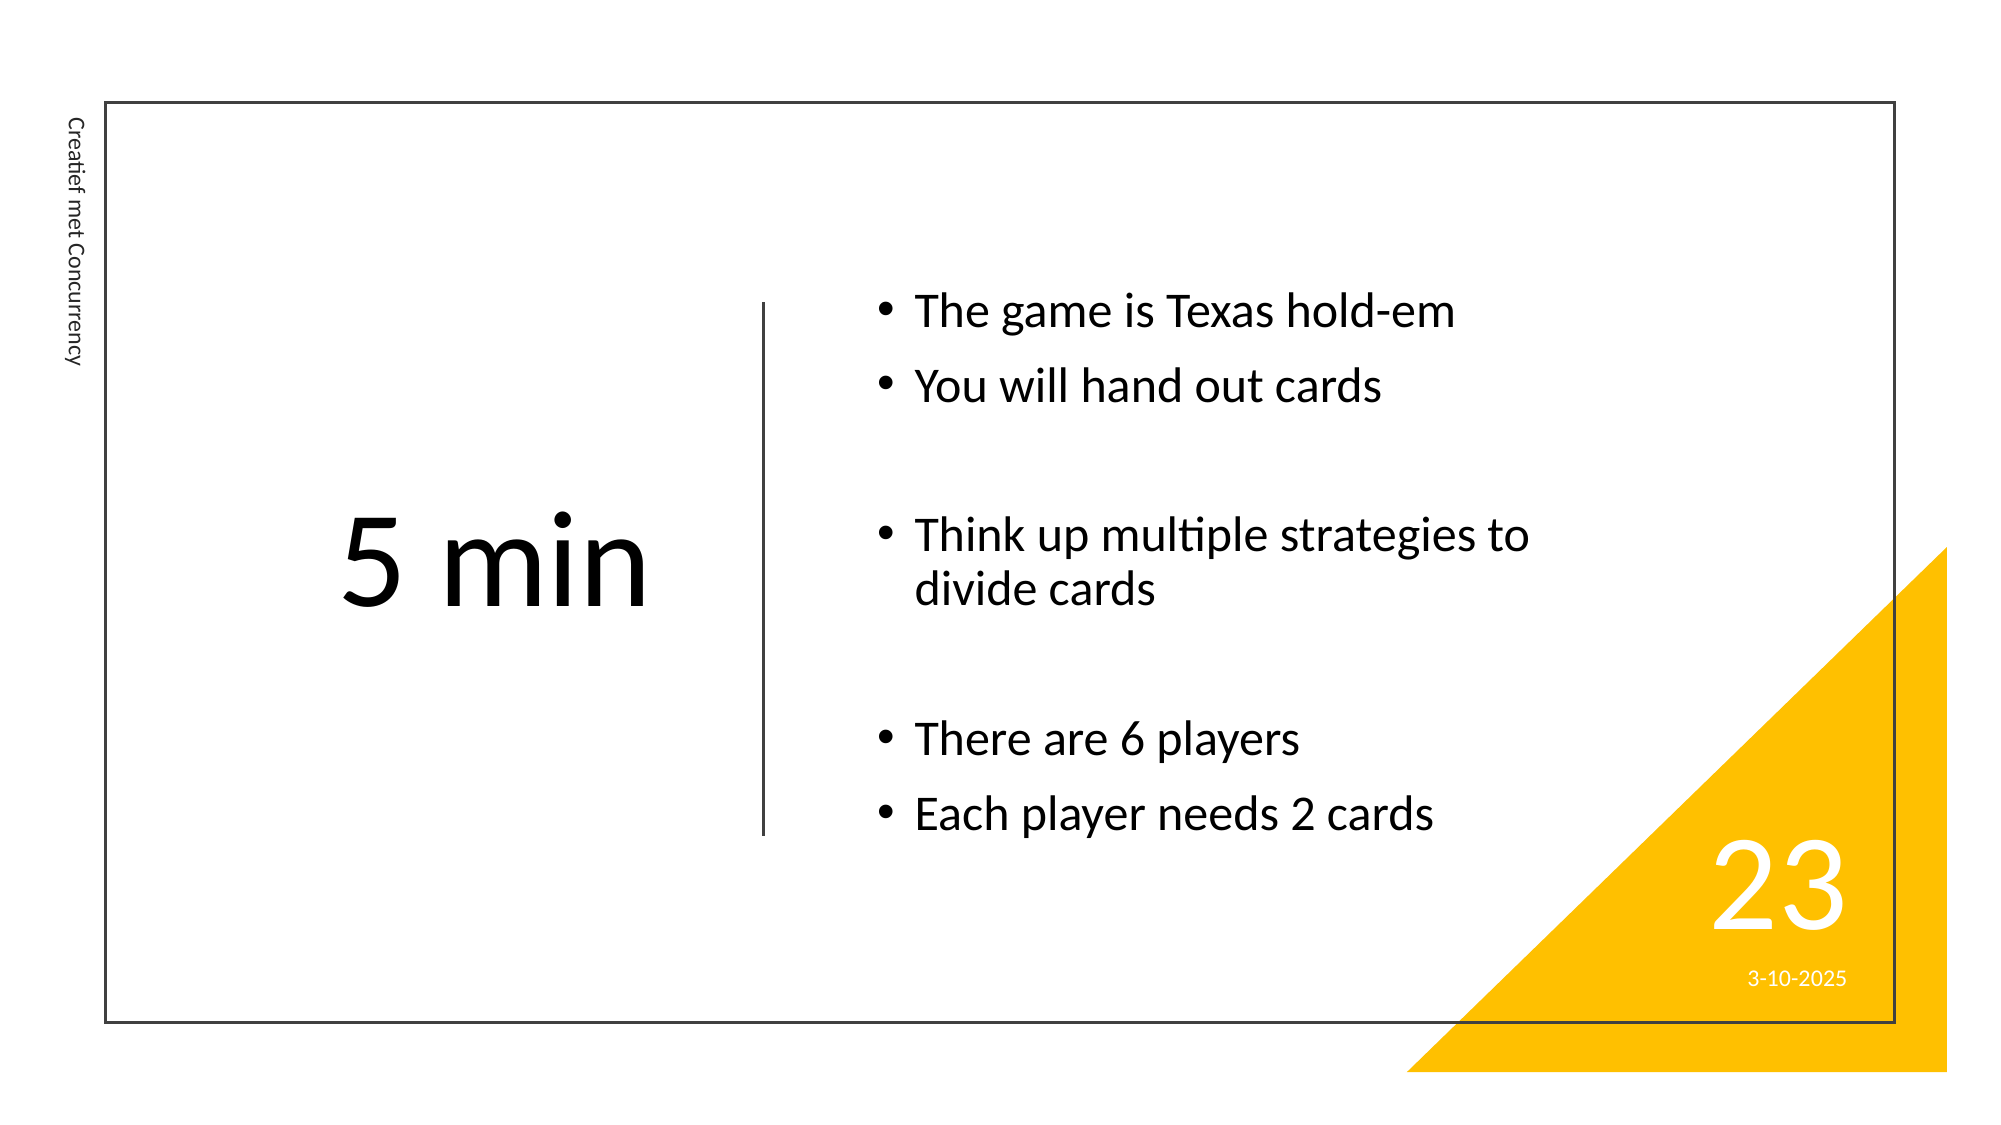

# 5 min
The game is Texas hold-em
You will hand out cards

Think up multiple strategies to divide cards

There are 6 players
Each player needs 2 cards
Creatief met Concurrency

23
3-10-2025